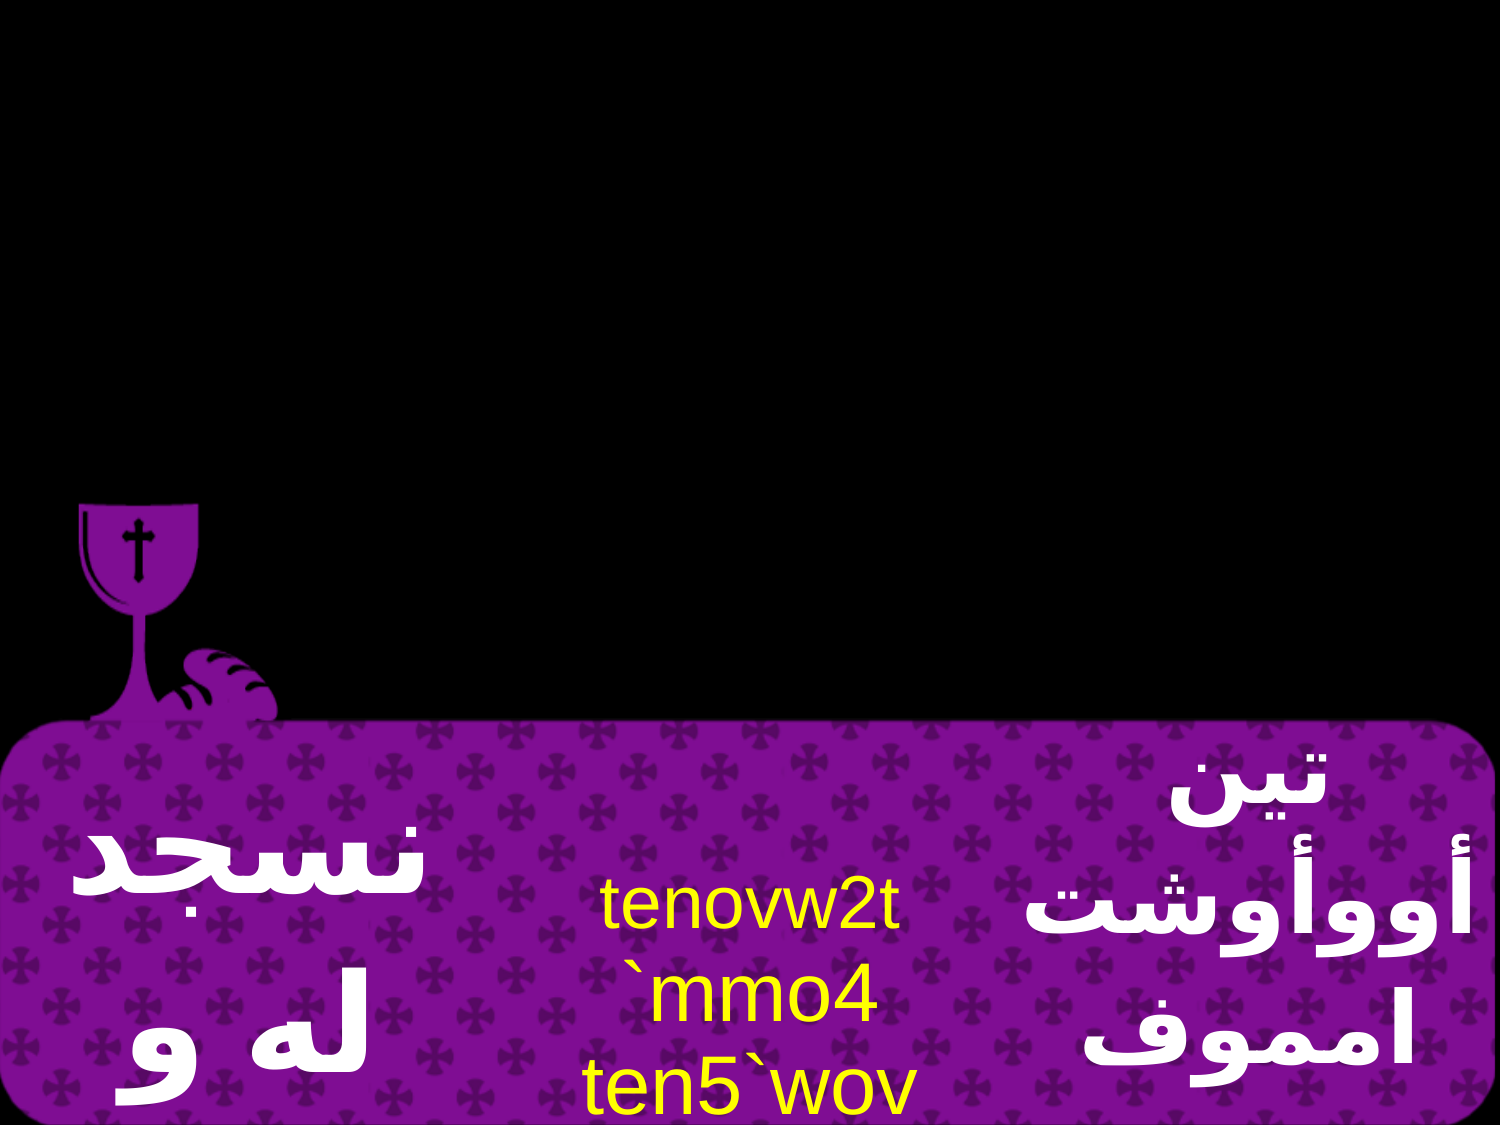

| نسجد له و نمجده | tenovw2t `mmo4 ten5`wov na4 | تين أووأوشت امموف تين تي أوأووناف |
| --- | --- | --- |